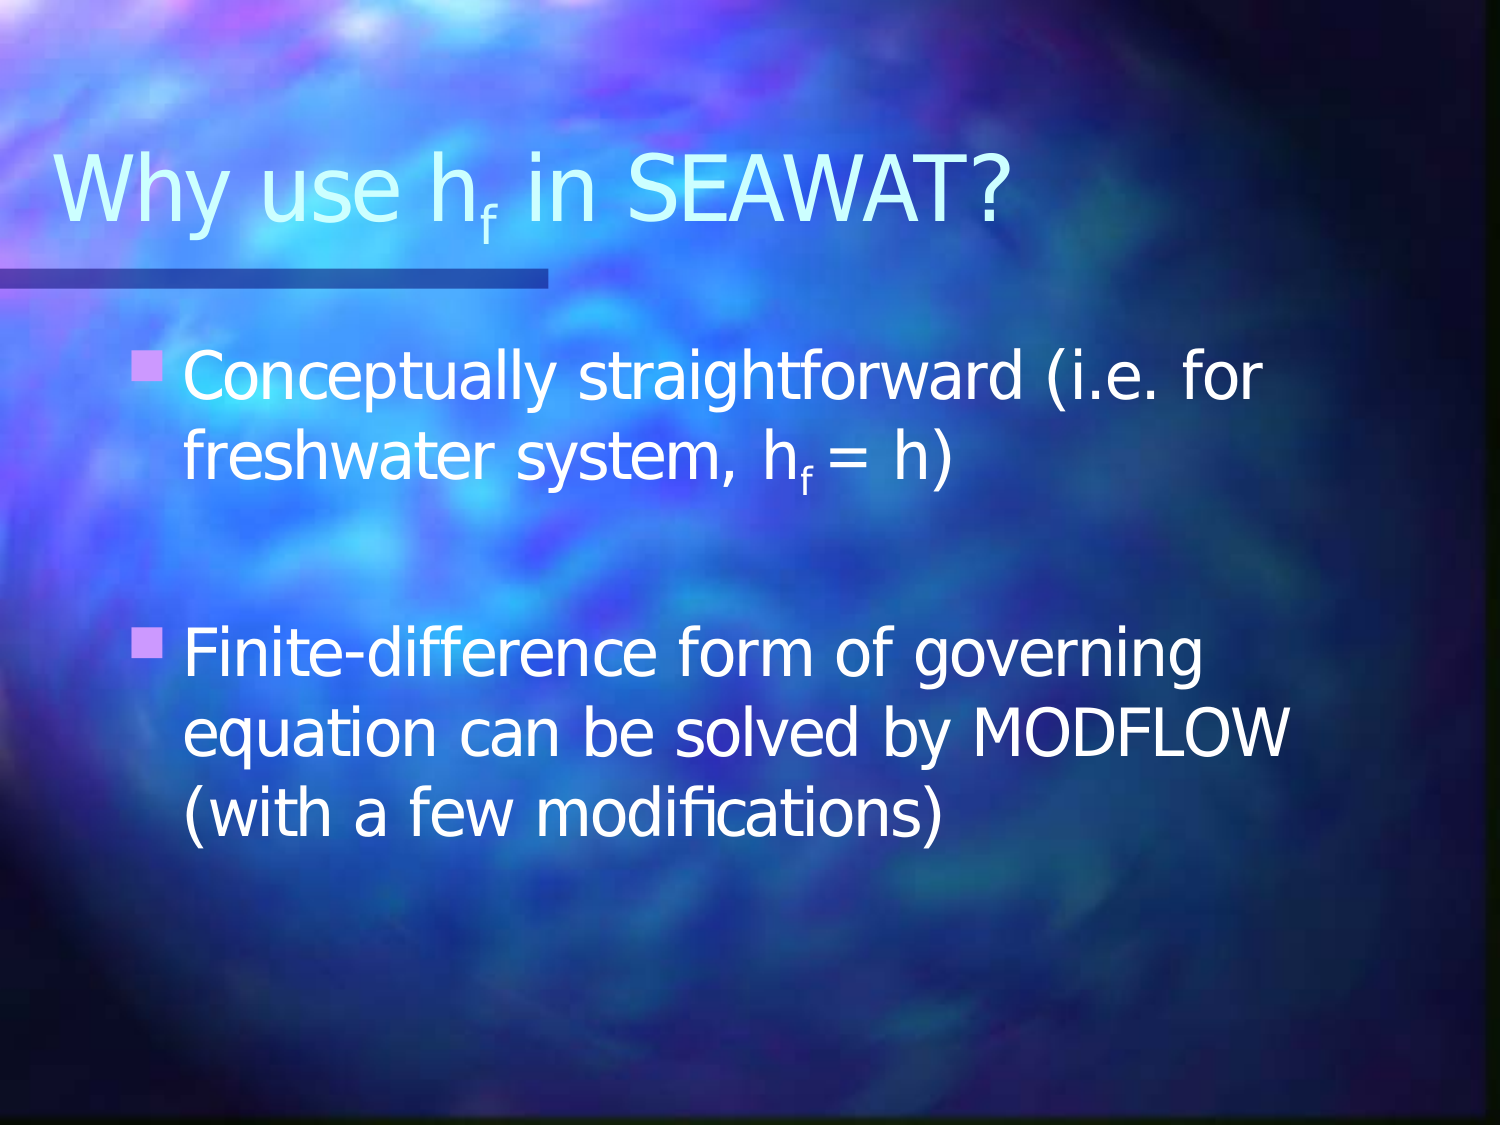

# Why use hf in SEAWAT?
Conceptually straightforward (i.e. for freshwater system, hf = h)

Finite-difference form of governing equation can be solved by MODFLOW (with a few modifications)